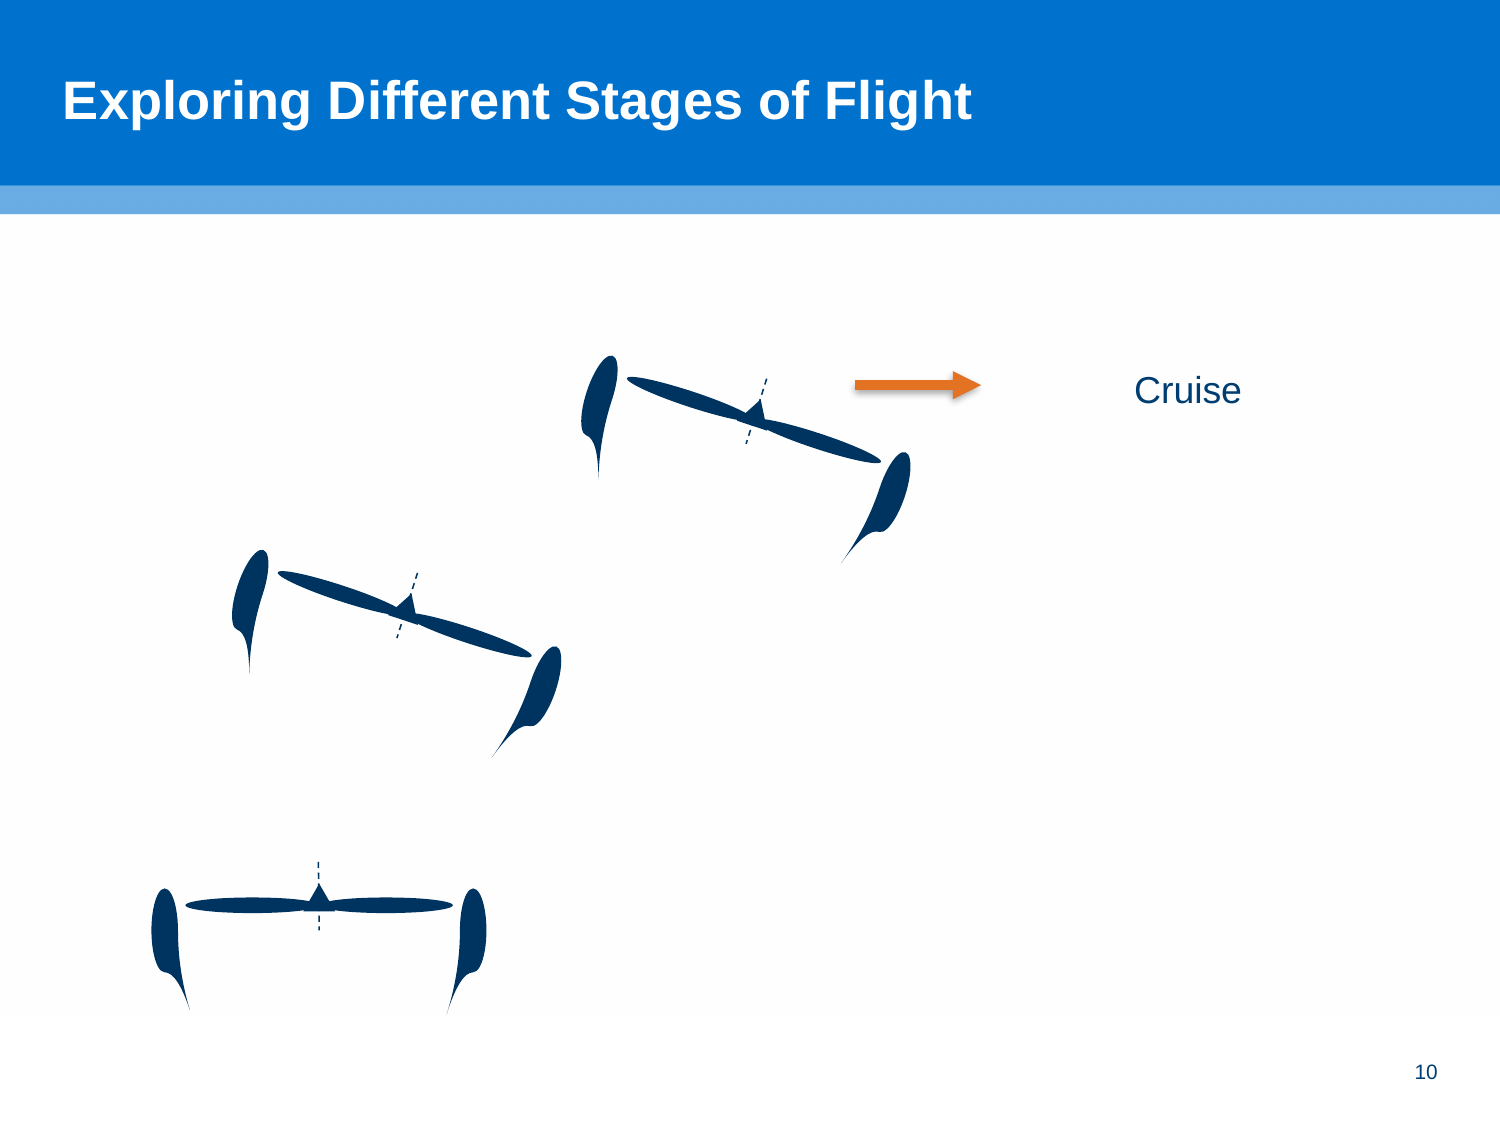

# Exploring Different Stages of Flight
Cruise

10